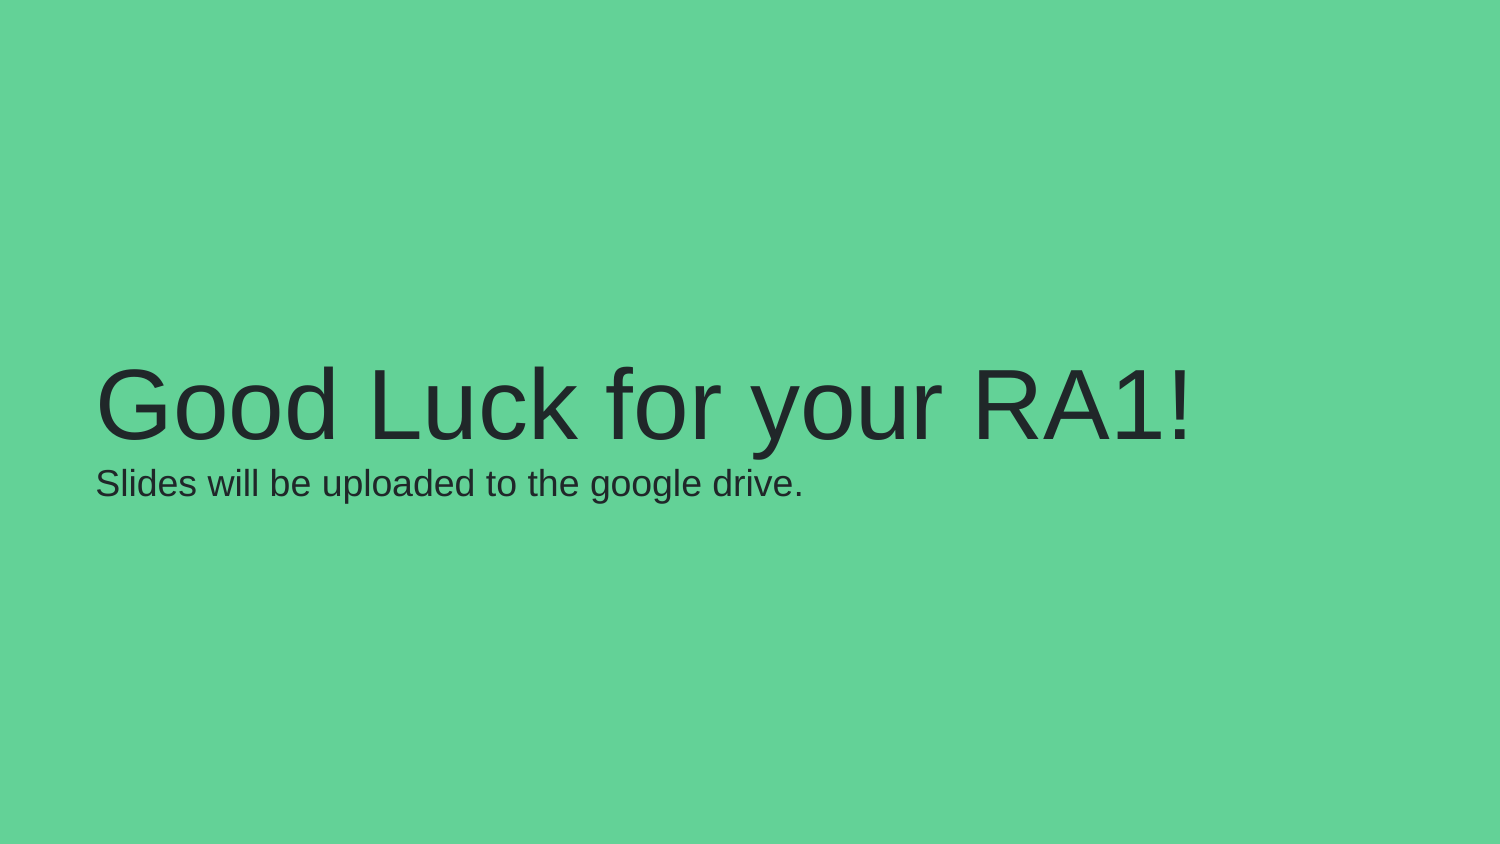

# Good Luck for your RA1!
Slides will be uploaded to the google drive.